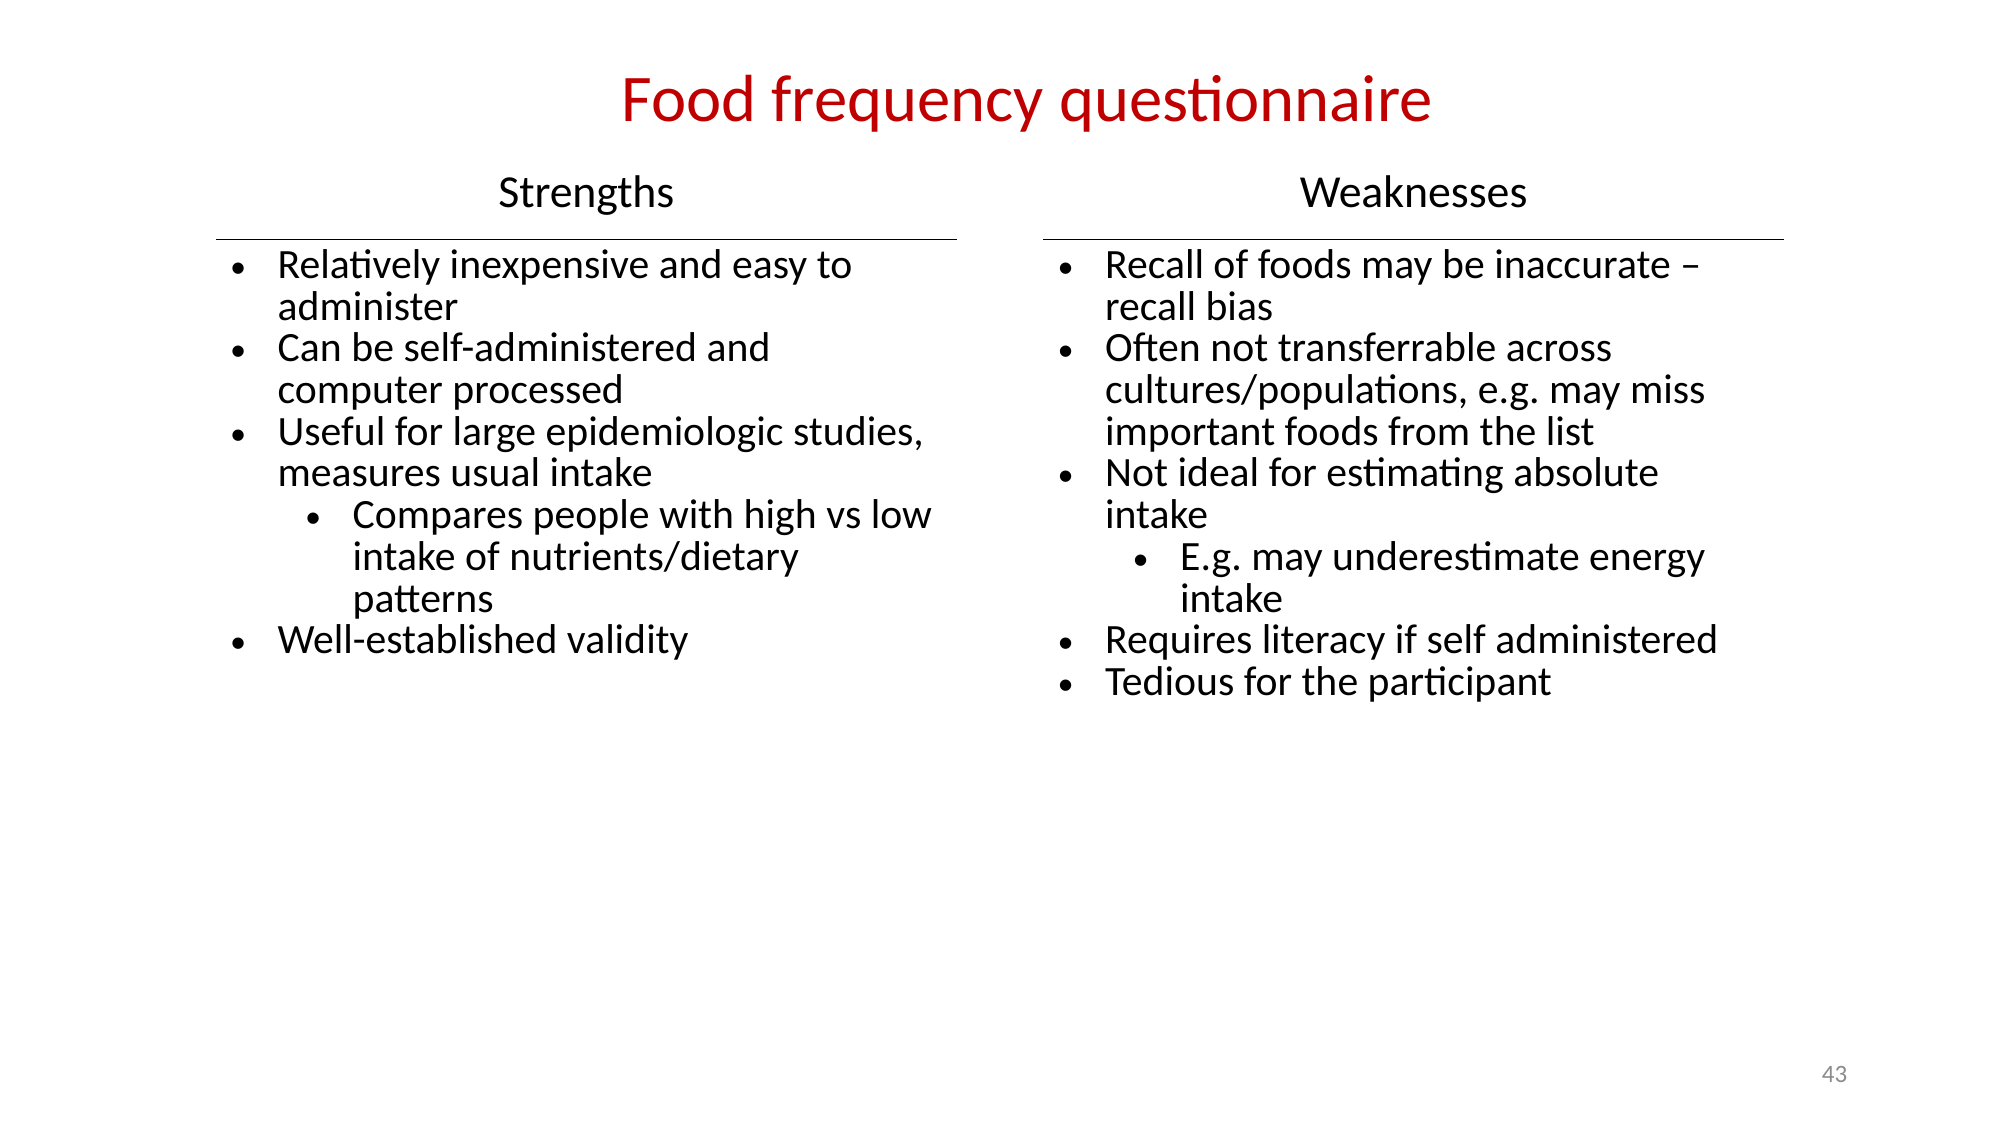

Food frequency questionnaire
| Strengths |  |
| --- | --- |
| Relatively inexpensive and easy to administer Can be self-administered and computer processed Useful for large epidemiologic studies, measures usual intake Compares people with high vs low intake of nutrients/dietary patterns Well-established validity |  |
|  | Weaknesses |
| --- | --- |
|  | Recall of foods may be inaccurate – recall bias Often not transferrable across cultures/populations, e.g. may miss important foods from the list Not ideal for estimating absolute intake E.g. may underestimate energy intake Requires literacy if self administered Tedious for the participant |
43